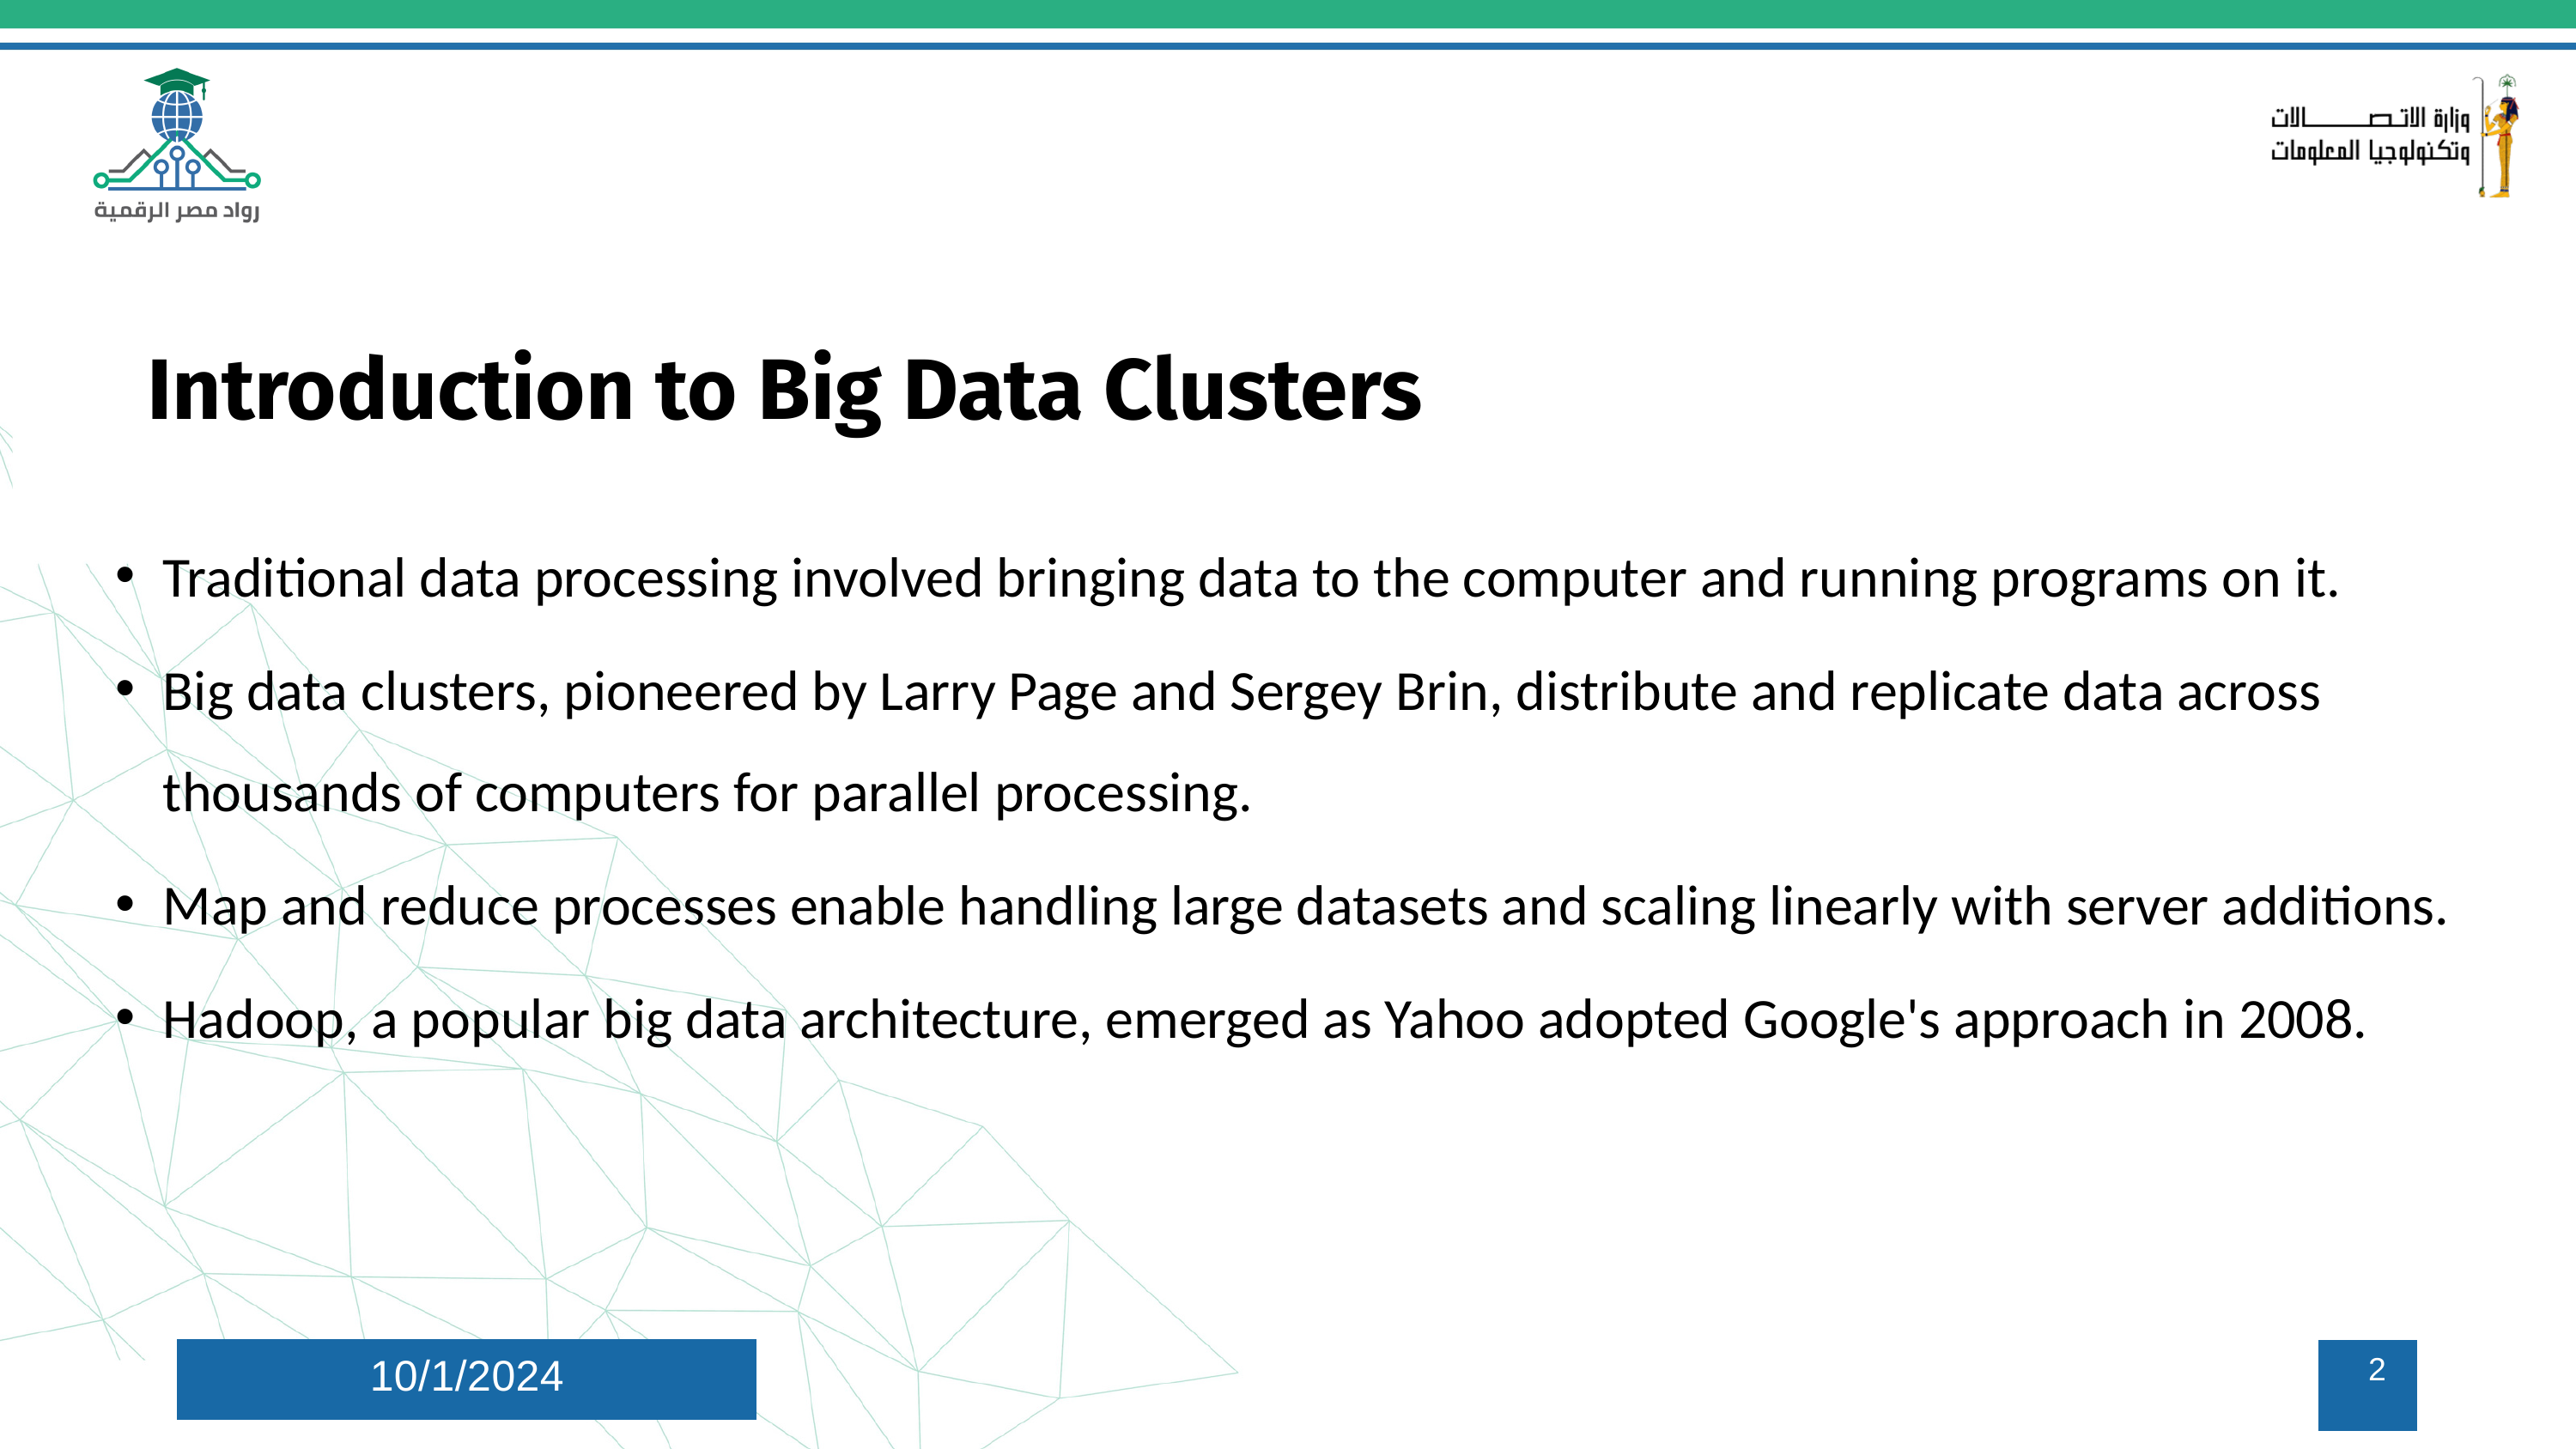

Introduction to Big Data Clusters
Traditional data processing involved bringing data to the computer and running programs on it.
Big data clusters, pioneered by Larry Page and Sergey Brin, distribute and replicate data across thousands of computers for parallel processing.
Map and reduce processes enable handling large datasets and scaling linearly with server additions.
Hadoop, a popular big data architecture, emerged as Yahoo adopted Google's approach in 2008.